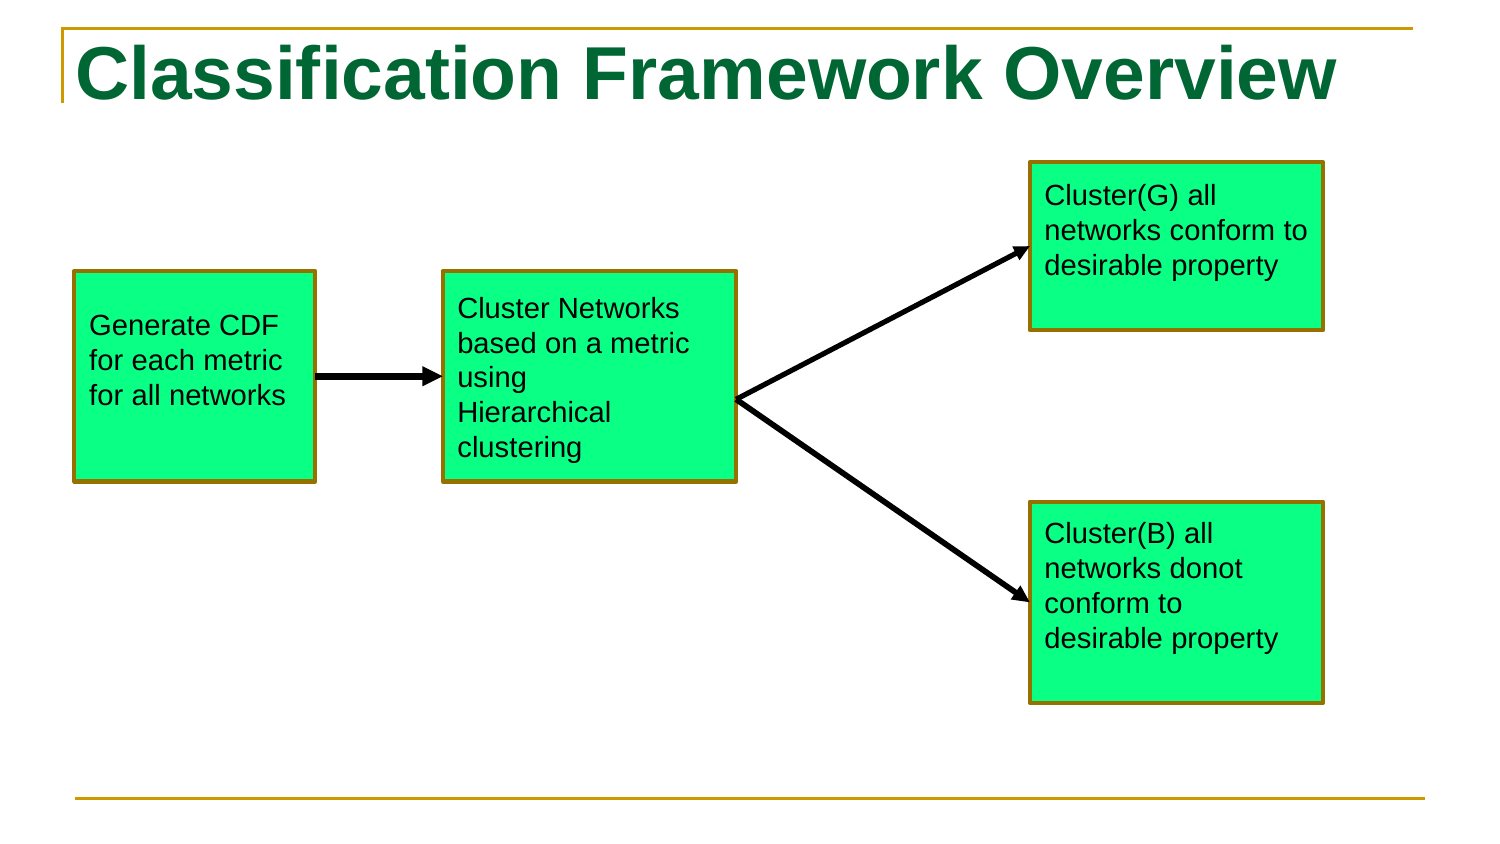

# Classification Framework Overview

Cluster(G) all networks conform to desirable property

Generate CDF for each metric
for all networks

Cluster Networks based on a metric using
Hierarchical clustering

Cluster(B) all networks donot conform to desirable property